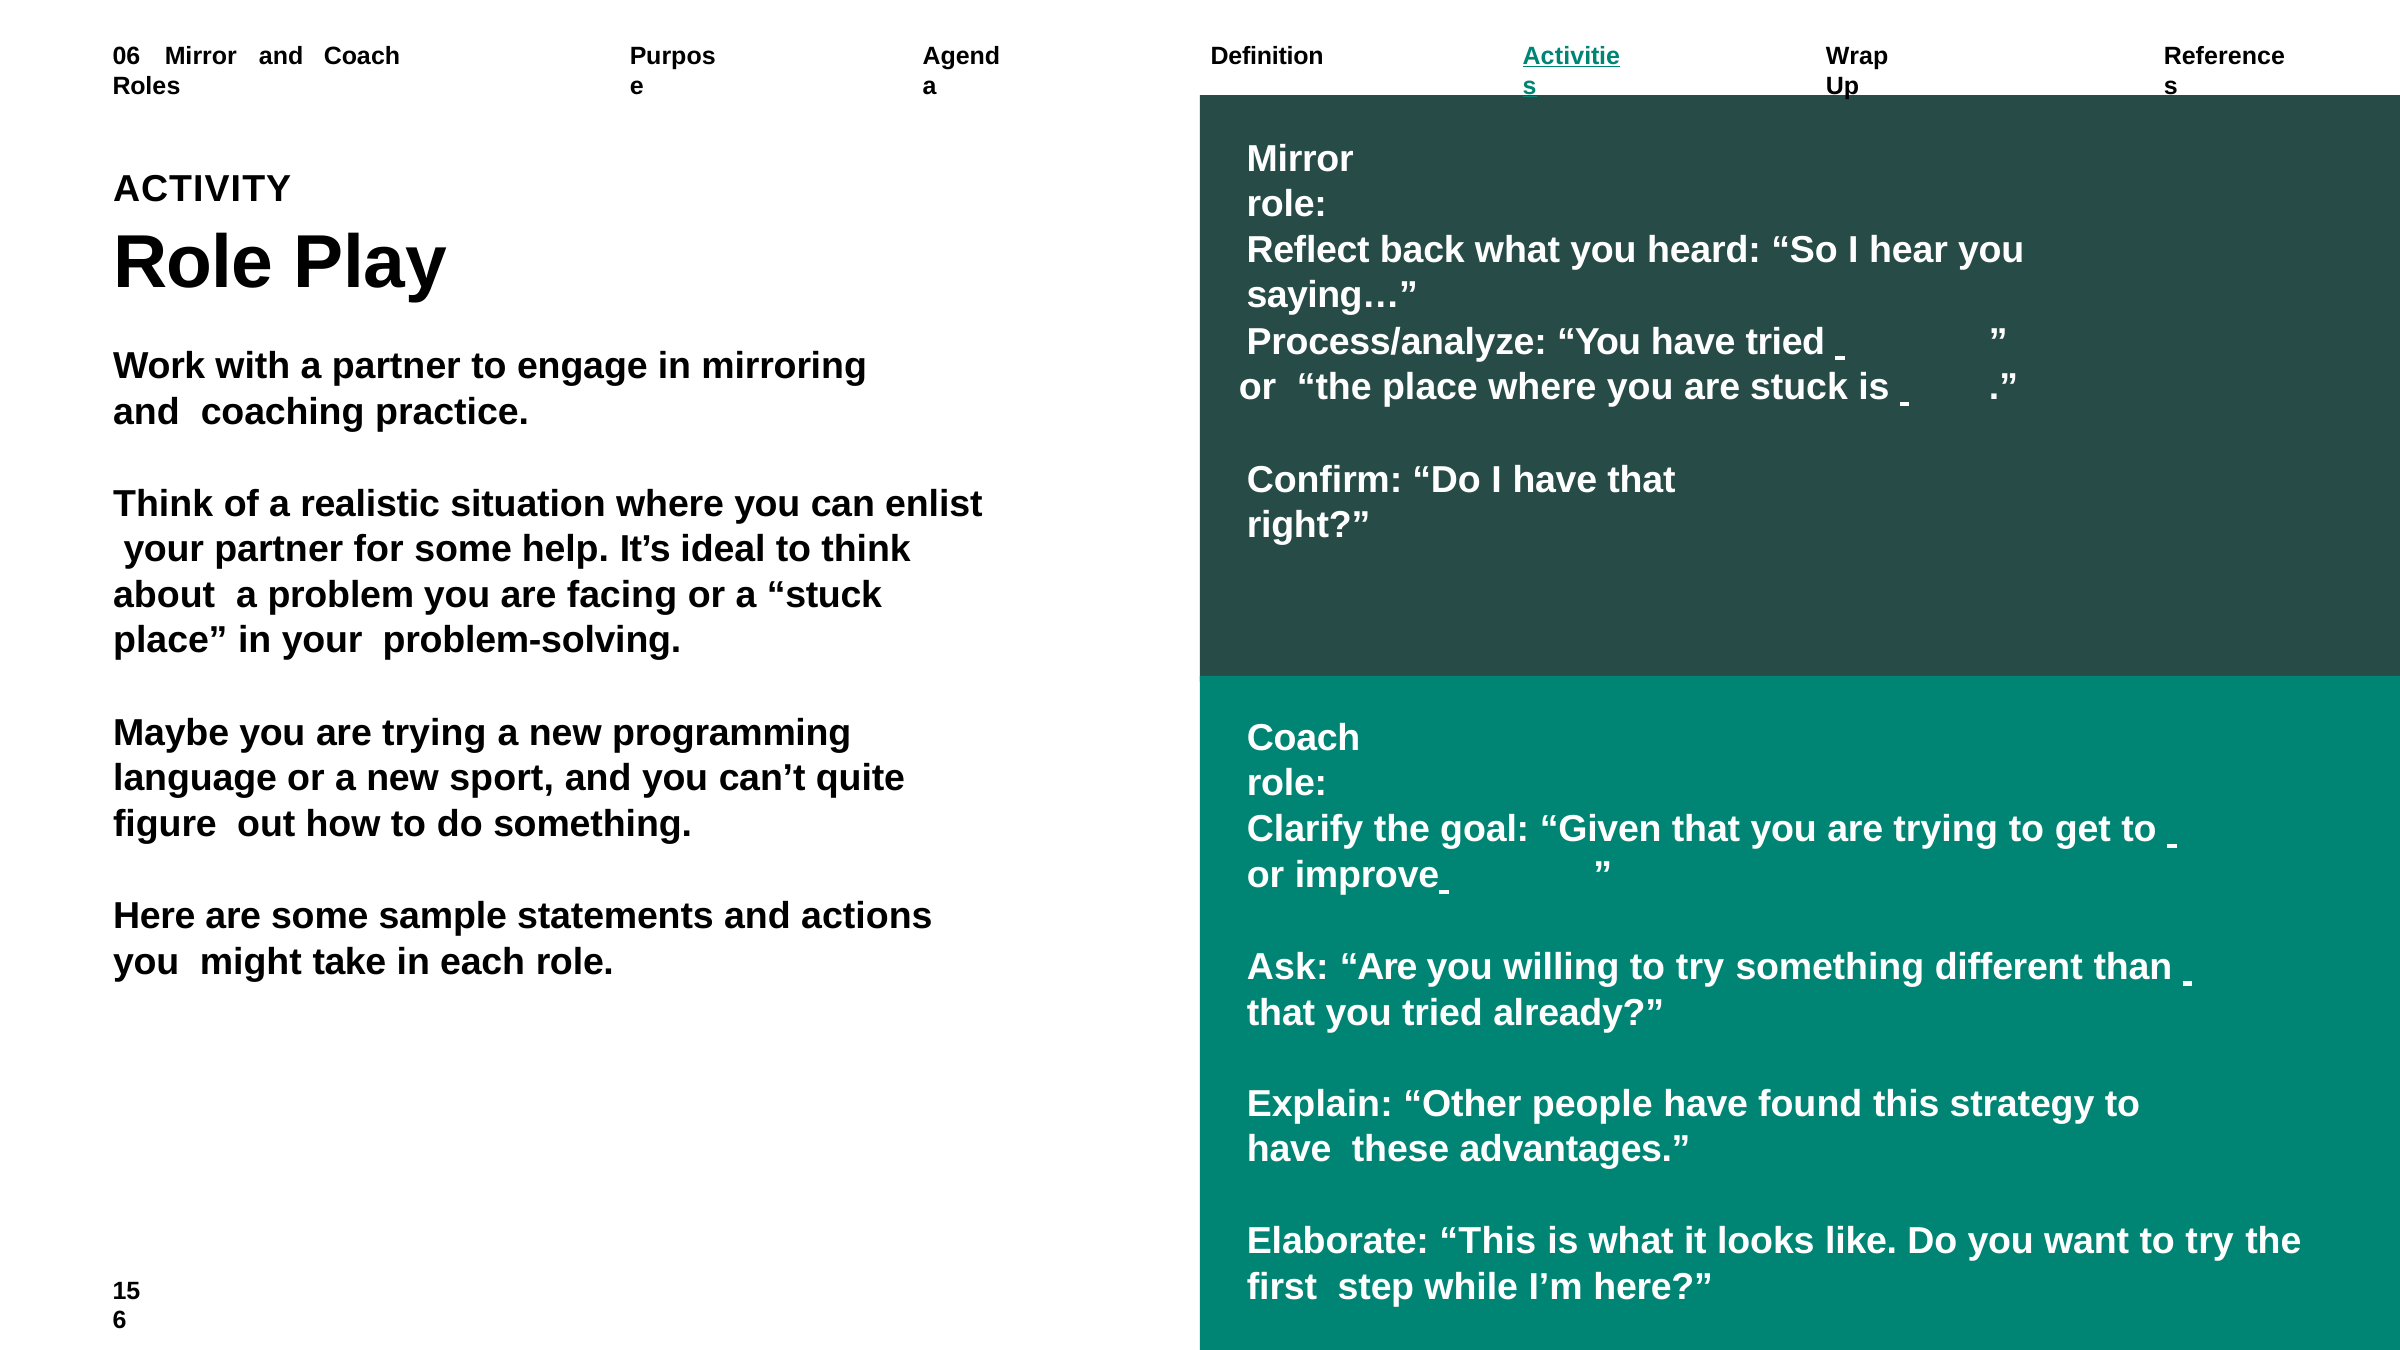

06	Mirror	and	Coach	Roles
Purpose
Agenda
Definition
Activities
Wrap	Up
References

Mirror role:
ACTIVITY
Role Play
Work with a partner to engage in mirroring and  coaching practice.
Reflect back what you heard: “So I hear you saying…”
Process/analyze: “You have tried  	”  or  “the place where you are stuck is  	.”
Confirm: “Do I have that right?”
Think of a realistic situation where you can enlist  your partner for some help. It’s ideal to think about  a problem you are facing or a “stuck place” in your  problem-solving.

Maybe you are trying a new programming  language or a new sport, and you can’t quite figure  out how to do something.
Coach role:
Clarify the goal: “Given that you are trying to get to
or improve 	”
Here are some sample statements and actions you  might take in each role.
Ask: “Are you willing to try something different than
that you tried already?”
Explain: “Other people have found this strategy to have  these advantages.”
Elaborate: “This is what it looks like. Do you want to try the first  step while I’m here?”
156